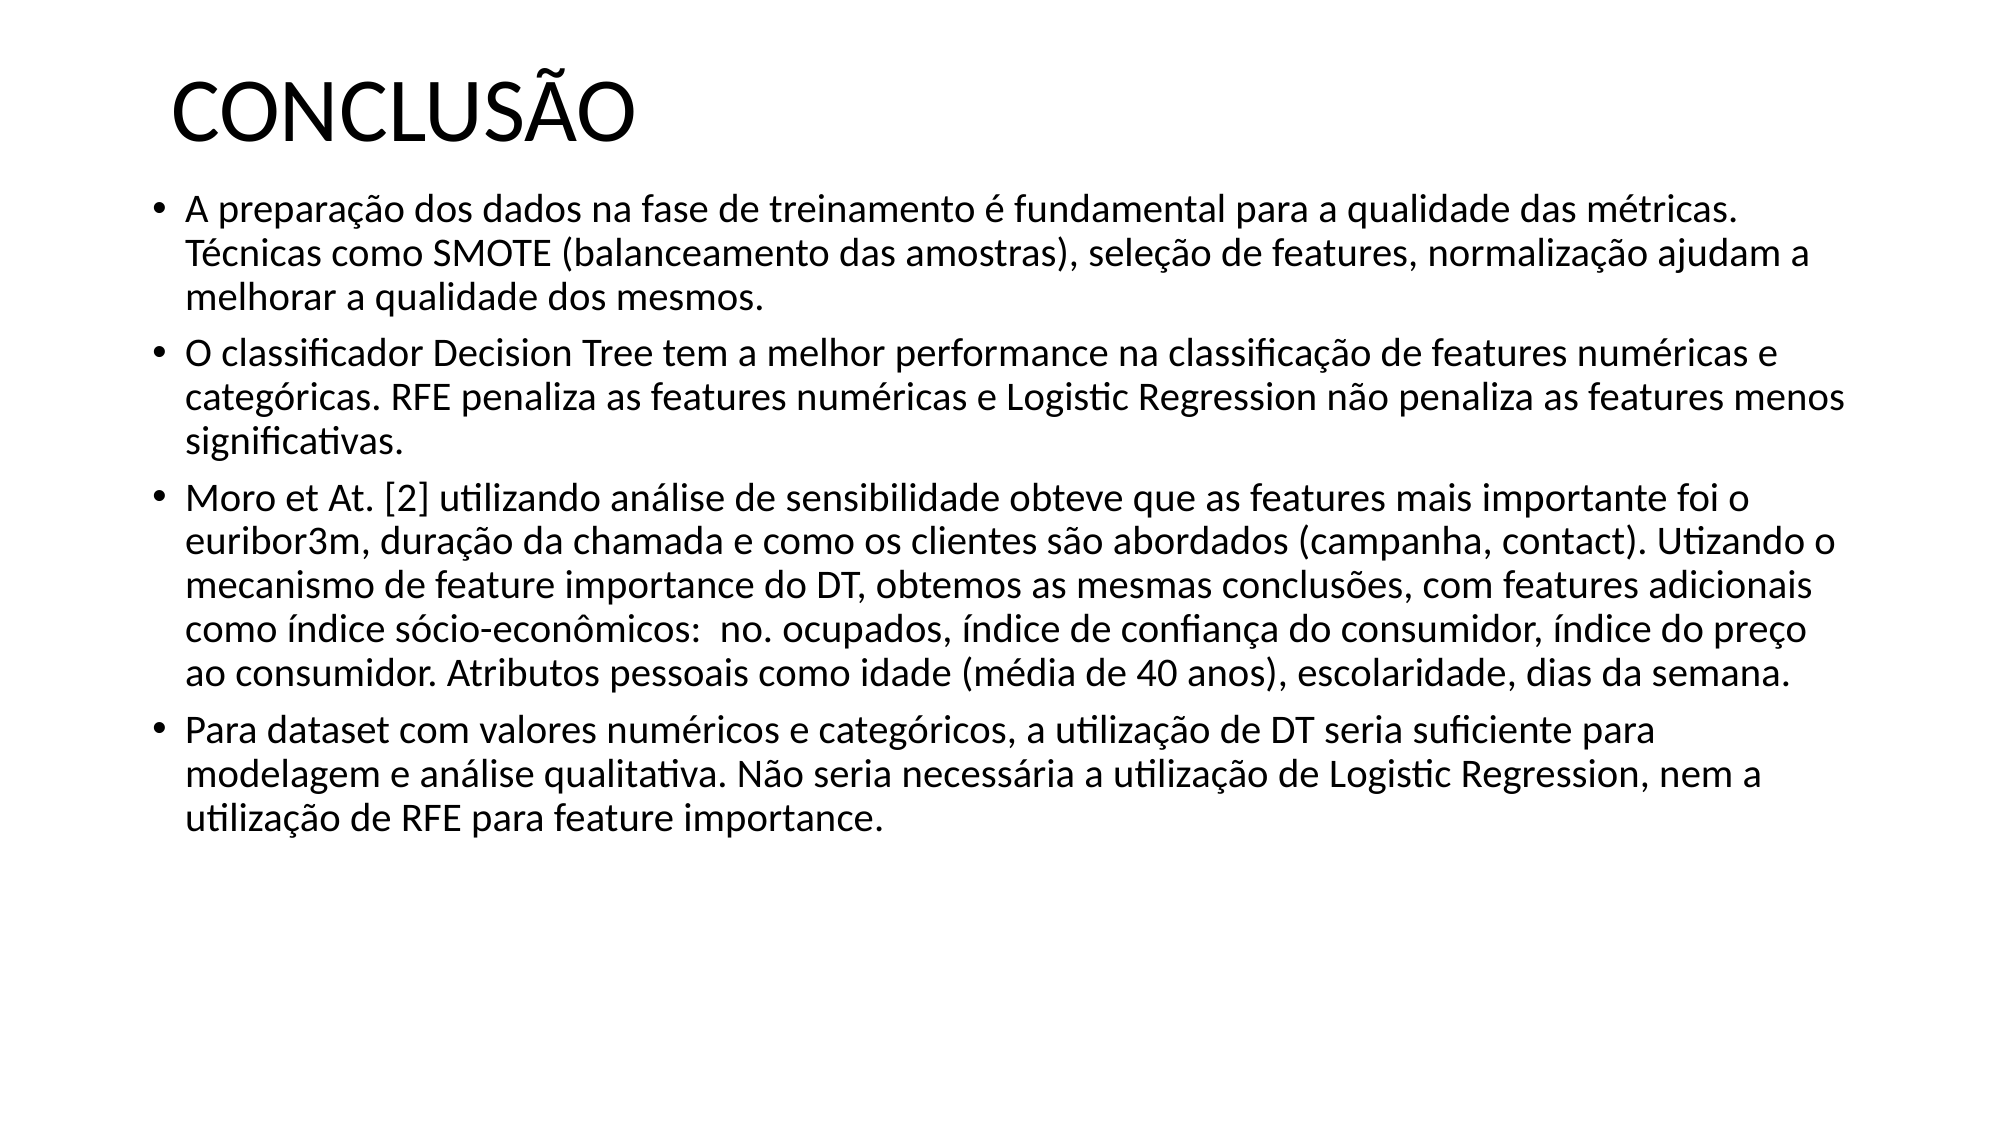

# CONCLUSÃO
A preparação dos dados na fase de treinamento é fundamental para a qualidade das métricas. Técnicas como SMOTE (balanceamento das amostras), seleção de features, normalização ajudam a melhorar a qualidade dos mesmos.
O classificador Decision Tree tem a melhor performance na classificação de features numéricas e categóricas. RFE penaliza as features numéricas e Logistic Regression não penaliza as features menos significativas.
Moro et At. [2] utilizando análise de sensibilidade obteve que as features mais importante foi o euribor3m, duração da chamada e como os clientes são abordados (campanha, contact). Utizando o mecanismo de feature importance do DT, obtemos as mesmas conclusões, com features adicionais como índice sócio-econômicos:  no. ocupados, índice de confiança do consumidor, índice do preço ao consumidor. Atributos pessoais como idade (média de 40 anos), escolaridade, dias da semana.
Para dataset com valores numéricos e categóricos, a utilização de DT seria suficiente para modelagem e análise qualitativa. Não seria necessária a utilização de Logistic Regression, nem a utilização de RFE para feature importance.